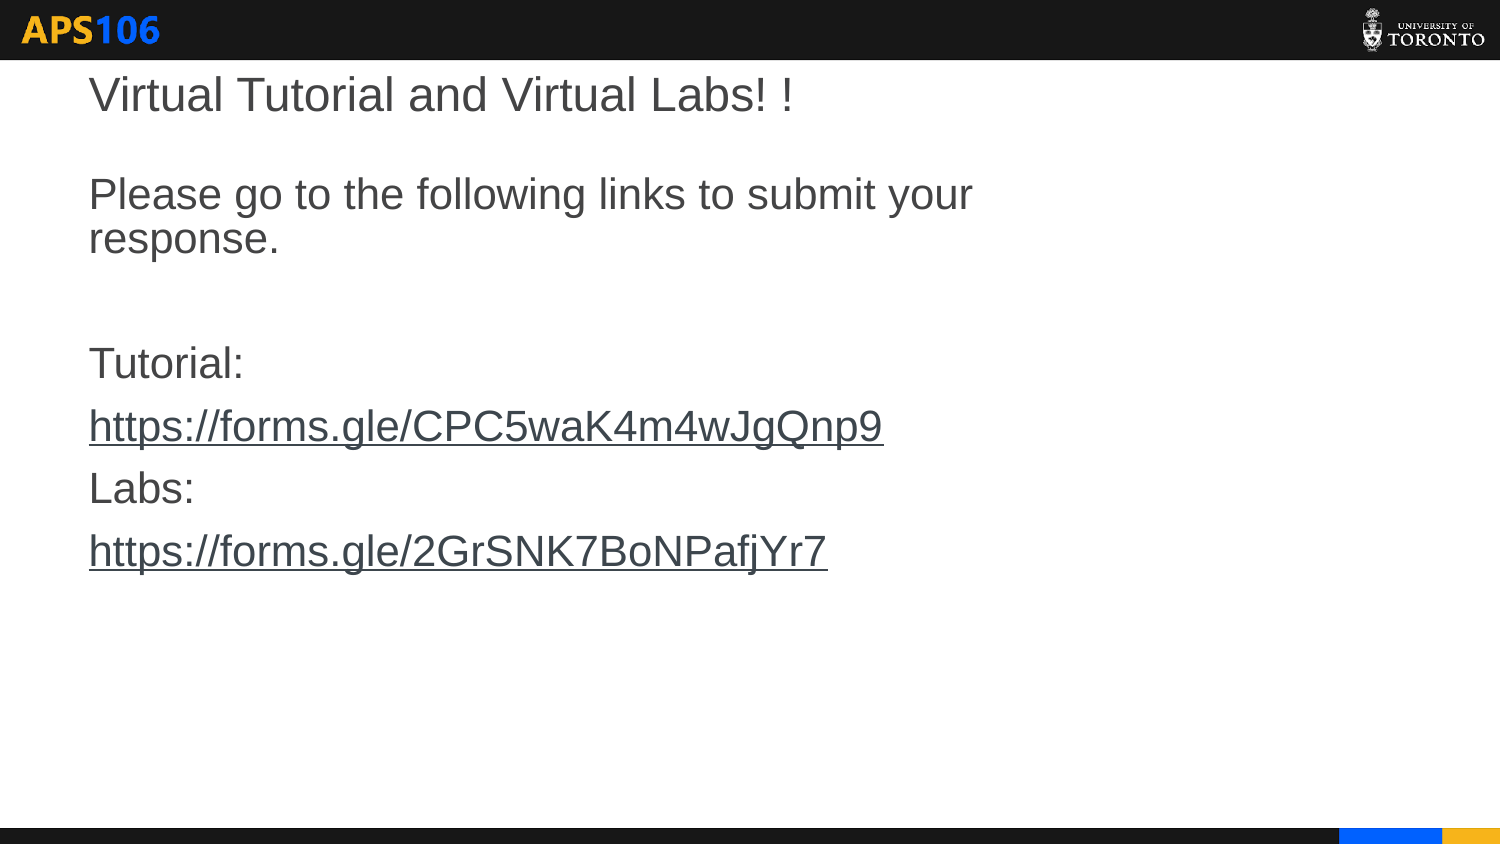

# Virtual Tutorial and Virtual Labs! !
Please go to the following links to submit your response.

Tutorial:
https://forms.gle/CPC5waK4m4wJgQnp9
Labs:
https://forms.gle/2GrSNK7BoNPafjYr7